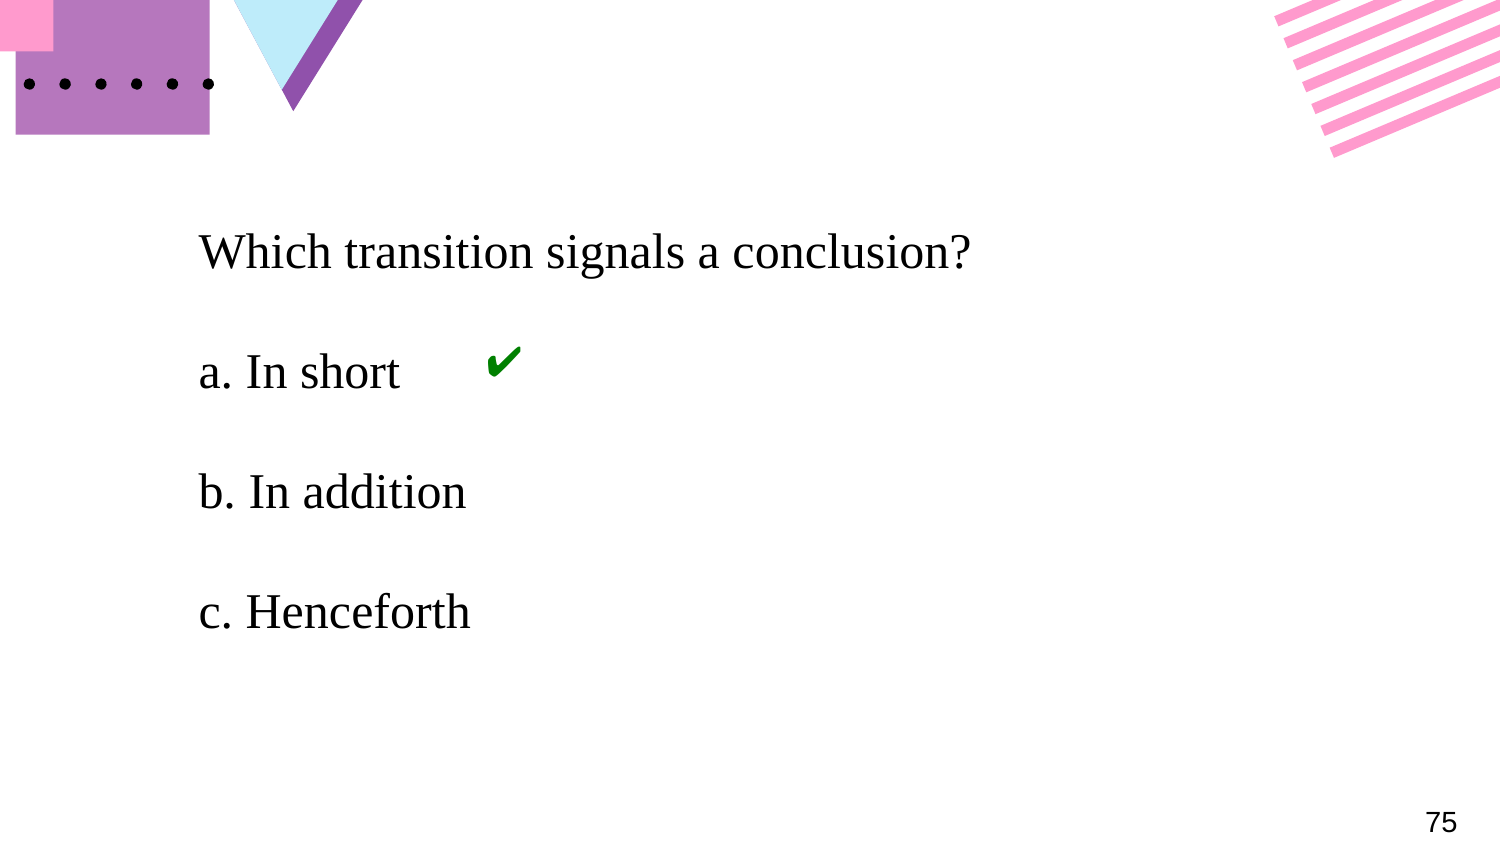

# Which transition signals a conclusion? a. In short b. In addition c. Henceforth
✔
75